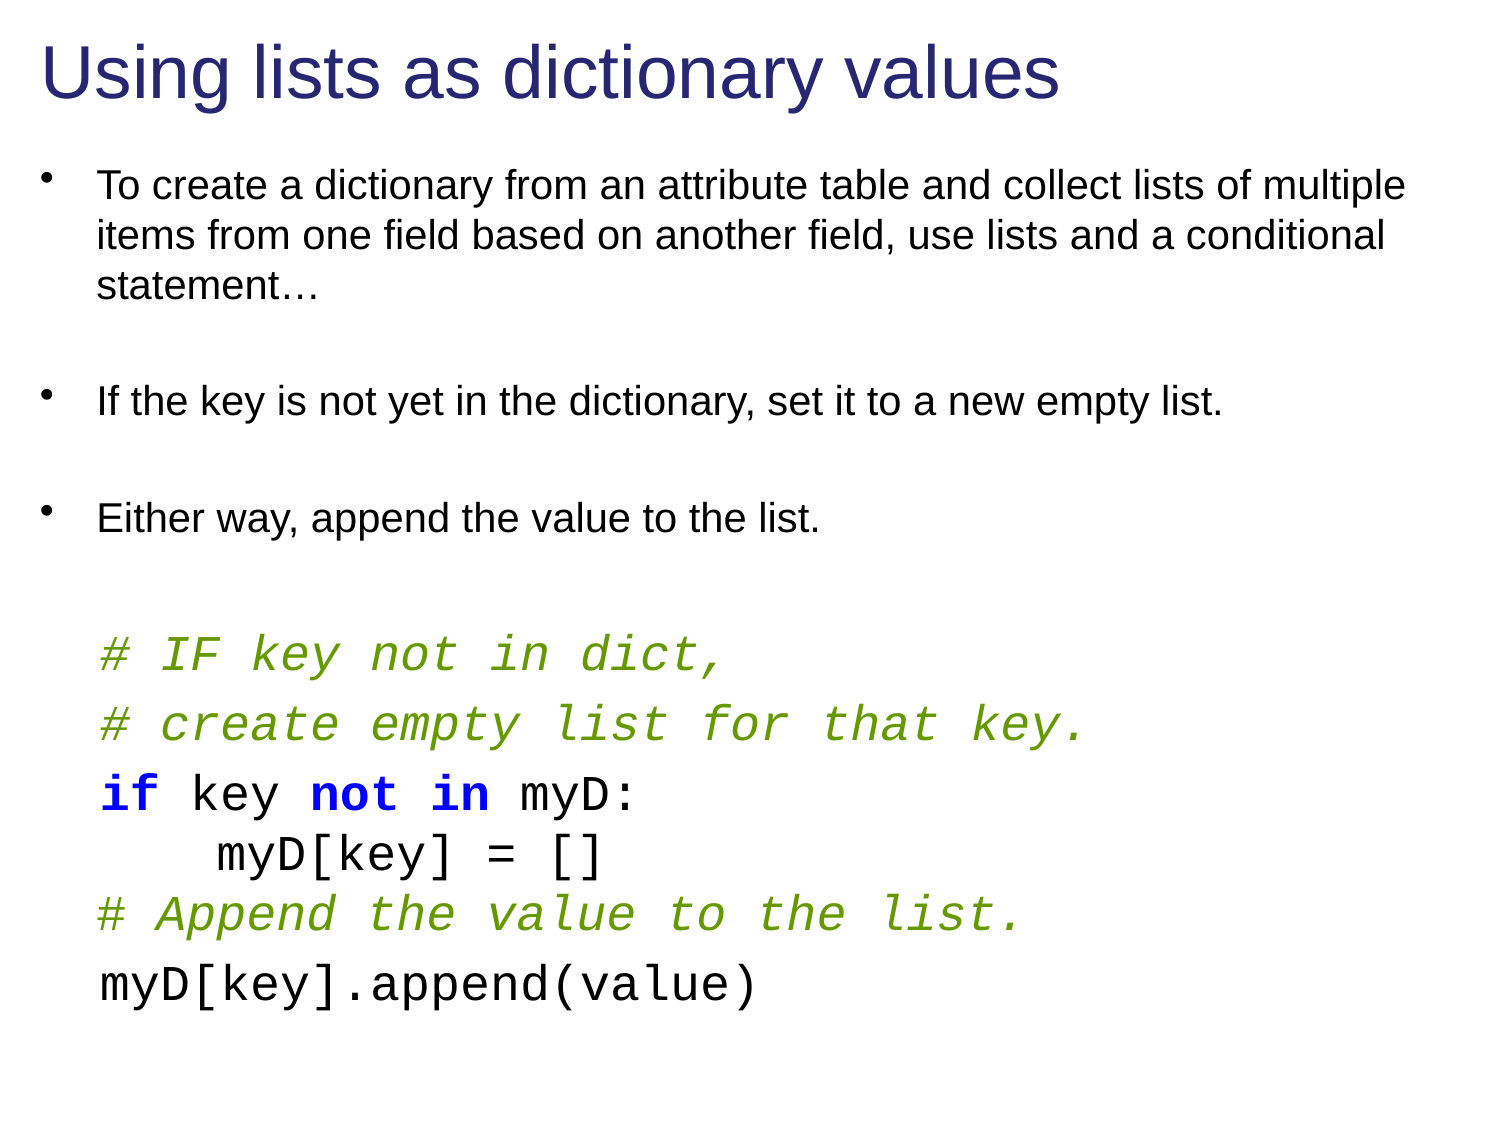

# Using lists as dictionary values
To create a dictionary from an attribute table and collect lists of multiple items from one field based on another field, use lists and a conditional statement…

If the key is not yet in the dictionary, set it to a new empty list.

Either way, append the value to the list.

  # IF key not in dict,
  # create empty list for that key.
  if key not in myD:
    myD[key] = []
# Append the value to the list.
  myD[key].append(value)